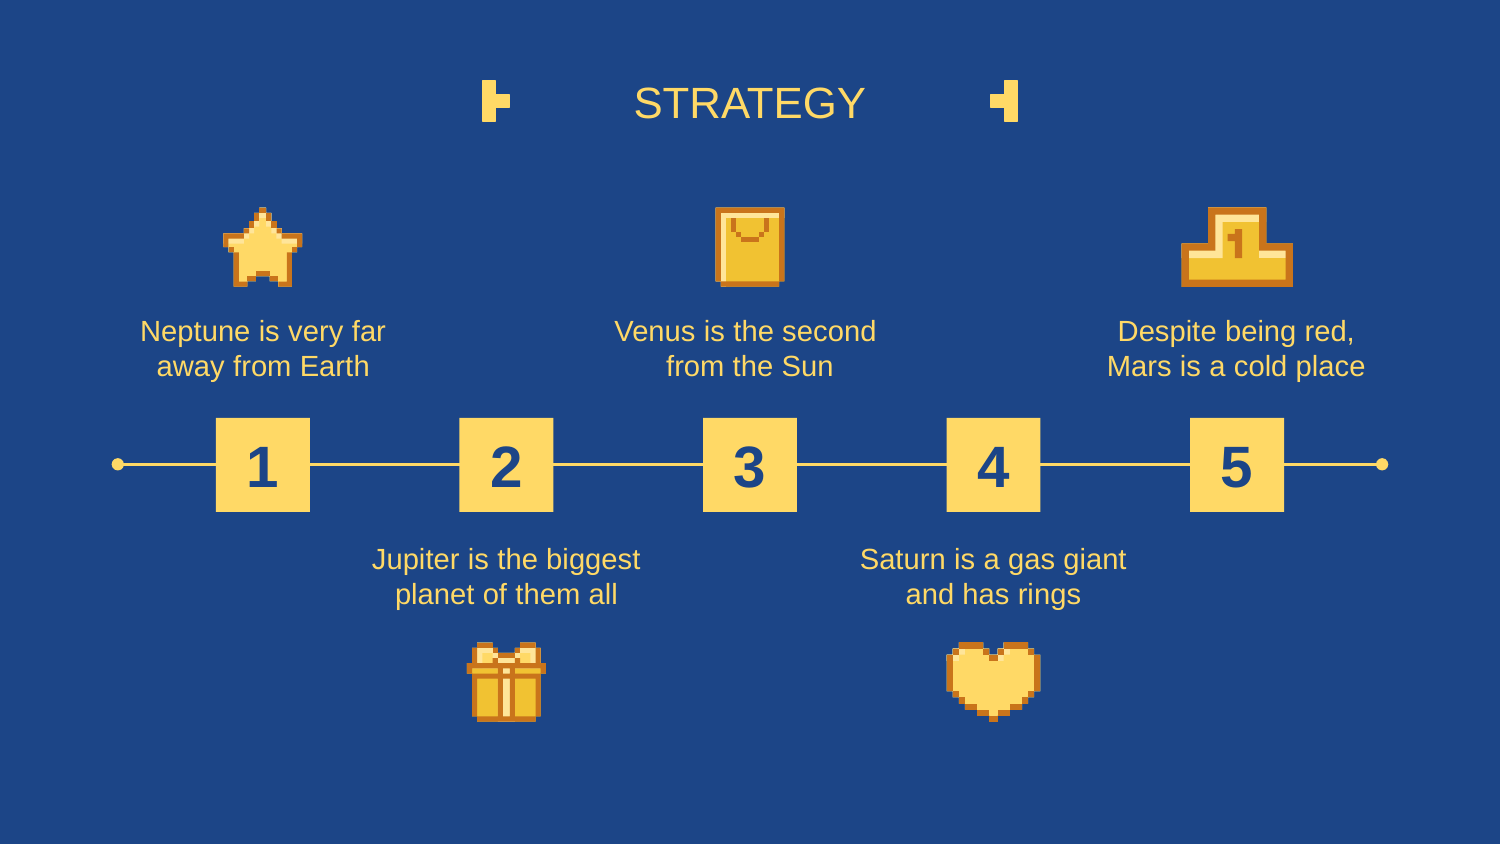

# STRATEGY

Despite being red, Mars is a cold place
Neptune is very far away from Earth
Venus is the second  from the Sun

1
2
3
4
5
Jupiter is the biggest planet of them all
Saturn is a gas giant and has rings